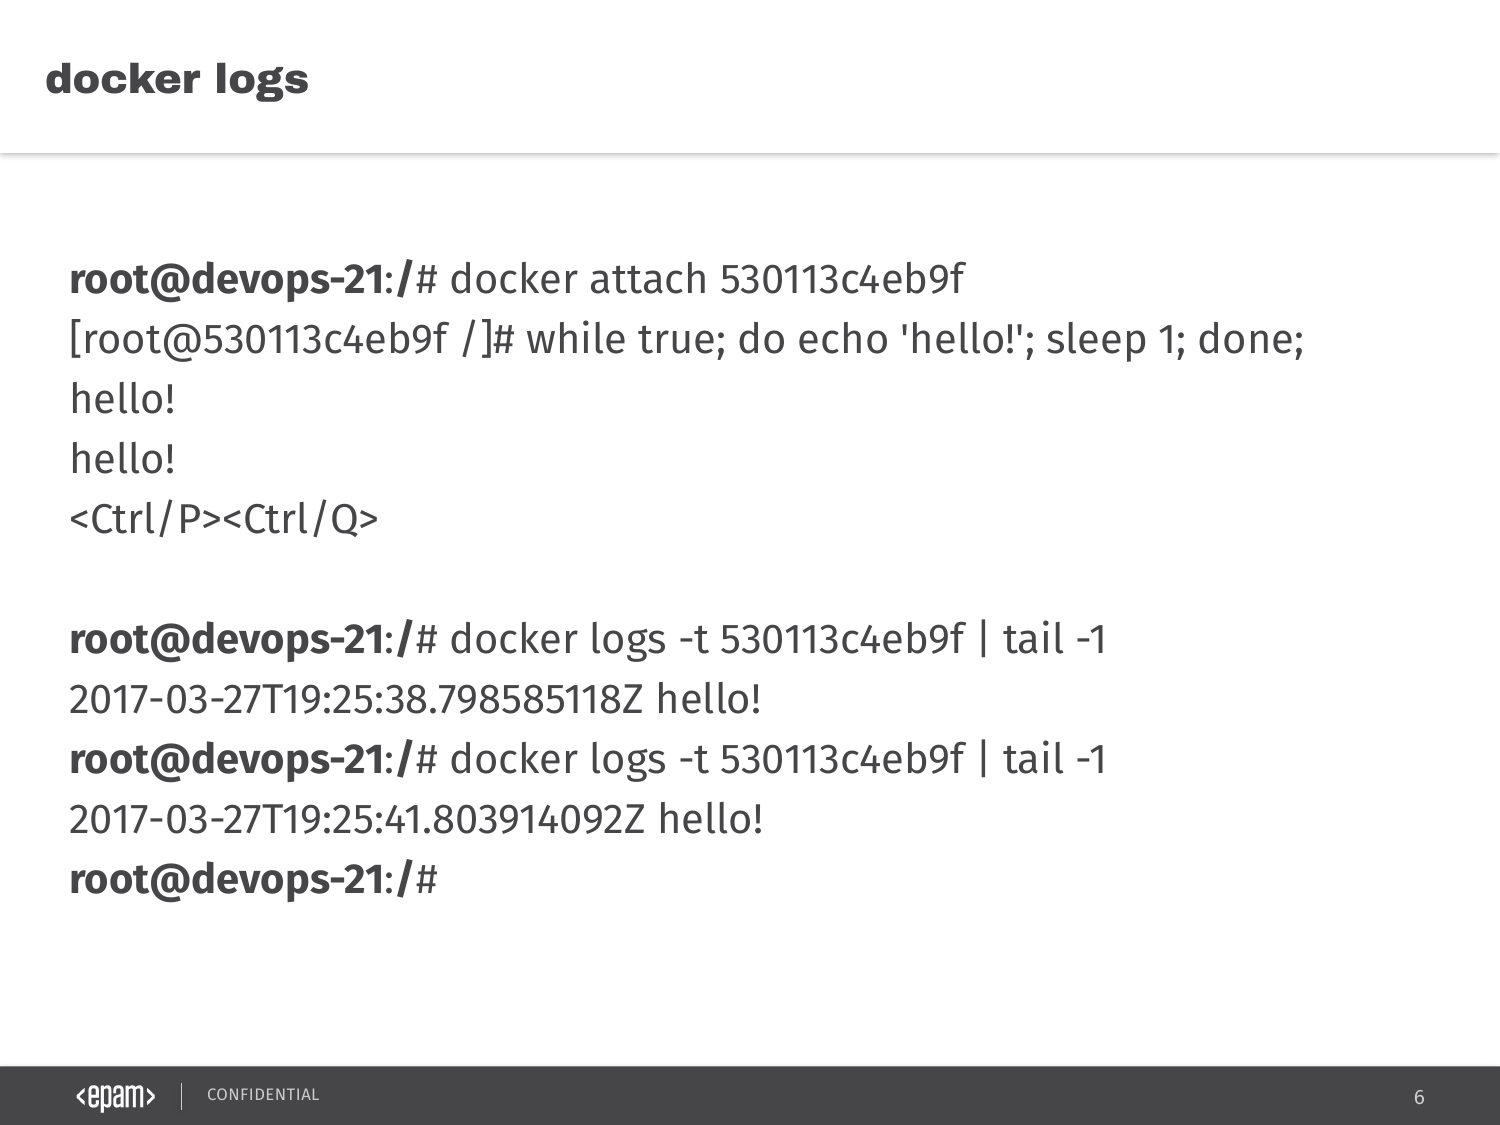

docker logs
root@devops-21:/# docker attach 530113c4eb9f
[root@530113c4eb9f /]# while true; do echo 'hello!'; sleep 1; done;
hello!
hello!
<Ctrl/P><Ctrl/Q>

root@devops-21:/# docker logs -t 530113c4eb9f | tail -1
2017-03-27T19:25:38.798585118Z hello!
root@devops-21:/# docker logs -t 530113c4eb9f | tail -1
2017-03-27T19:25:41.803914092Z hello!
root@devops-21:/#